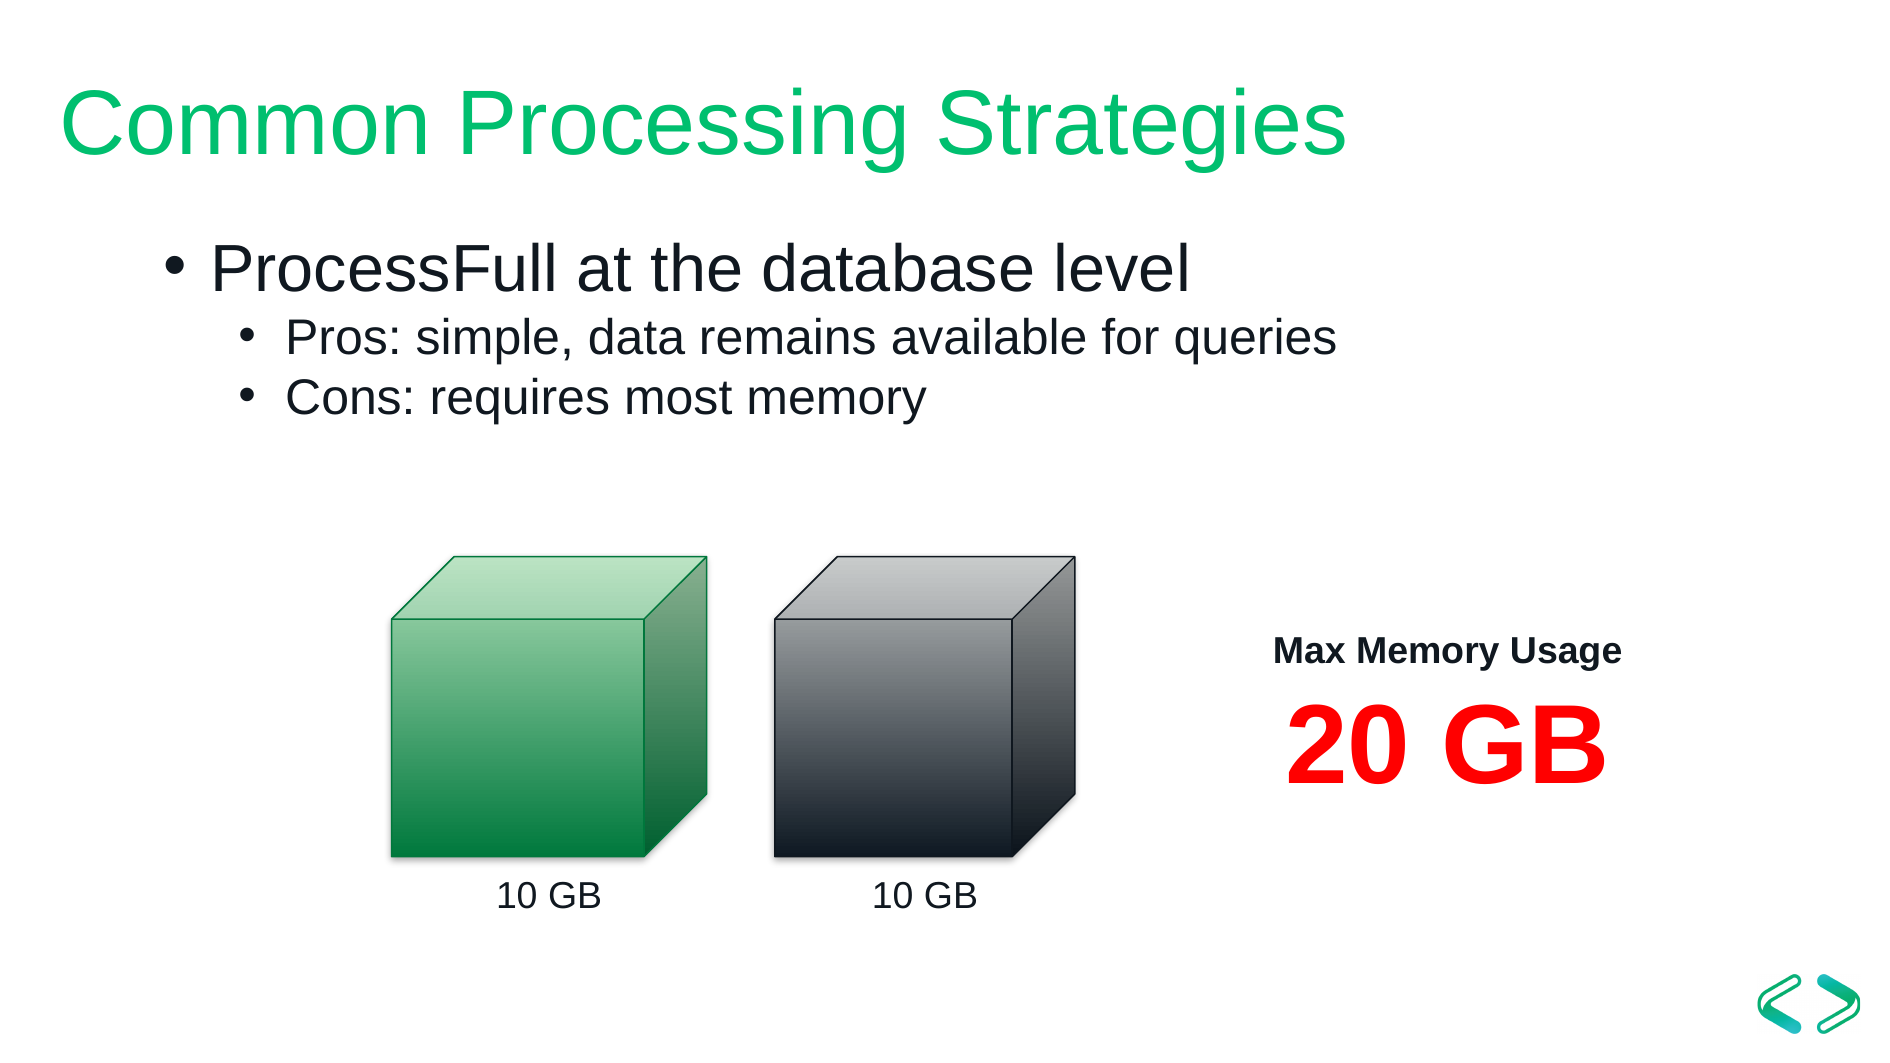

# Common Processing Strategies
ProcessFull at the database level
Pros: simple, data remains available for queries
Cons: requires most memory

Max Memory Usage
20 GB

10 GB
10 GB